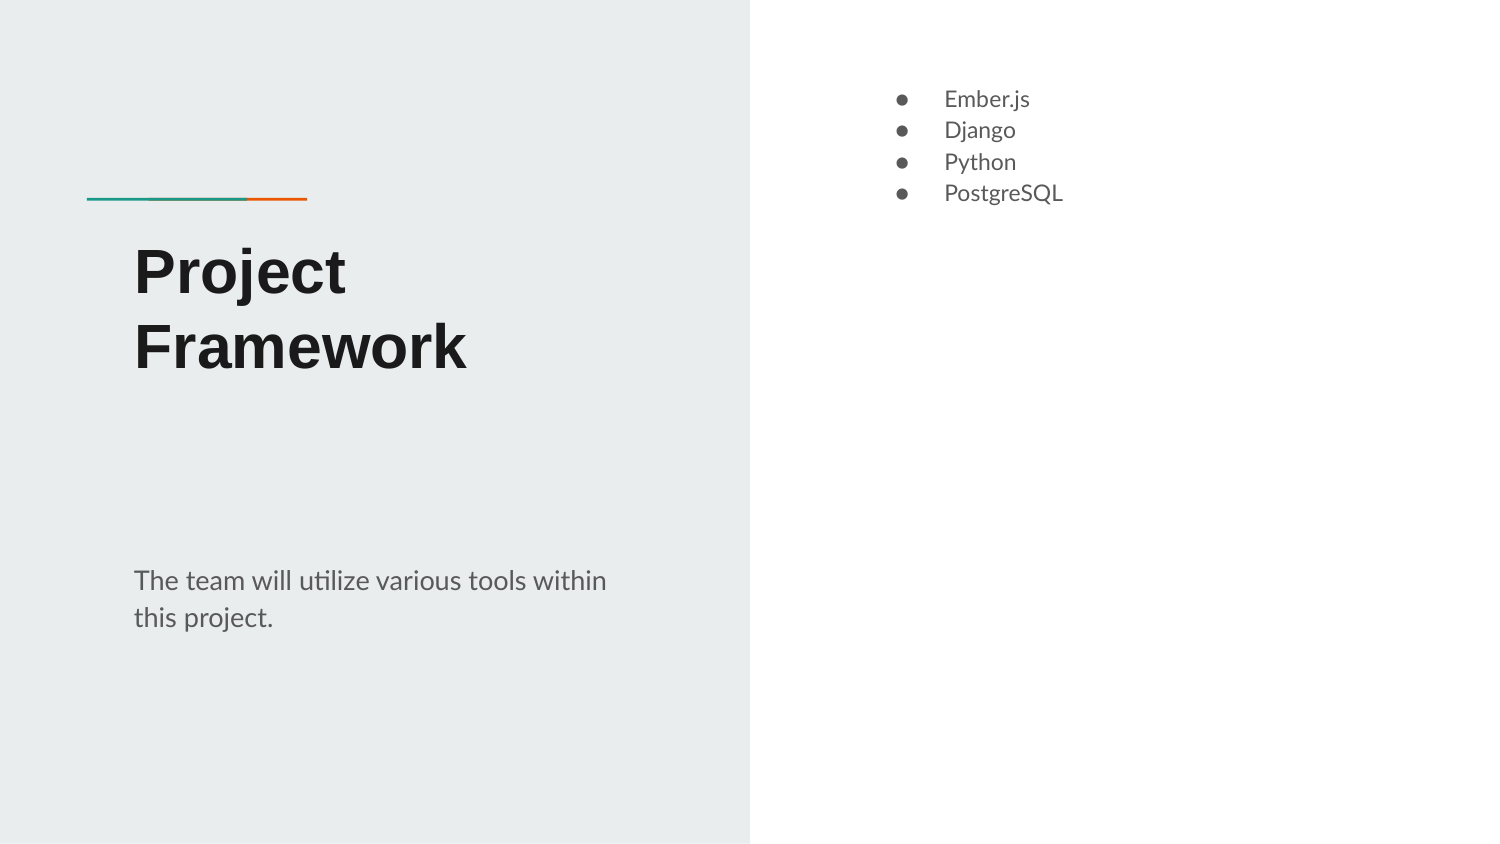

Ember.js
Django
Python
PostgreSQL
# Project Framework
The team will utilize various tools within this project.